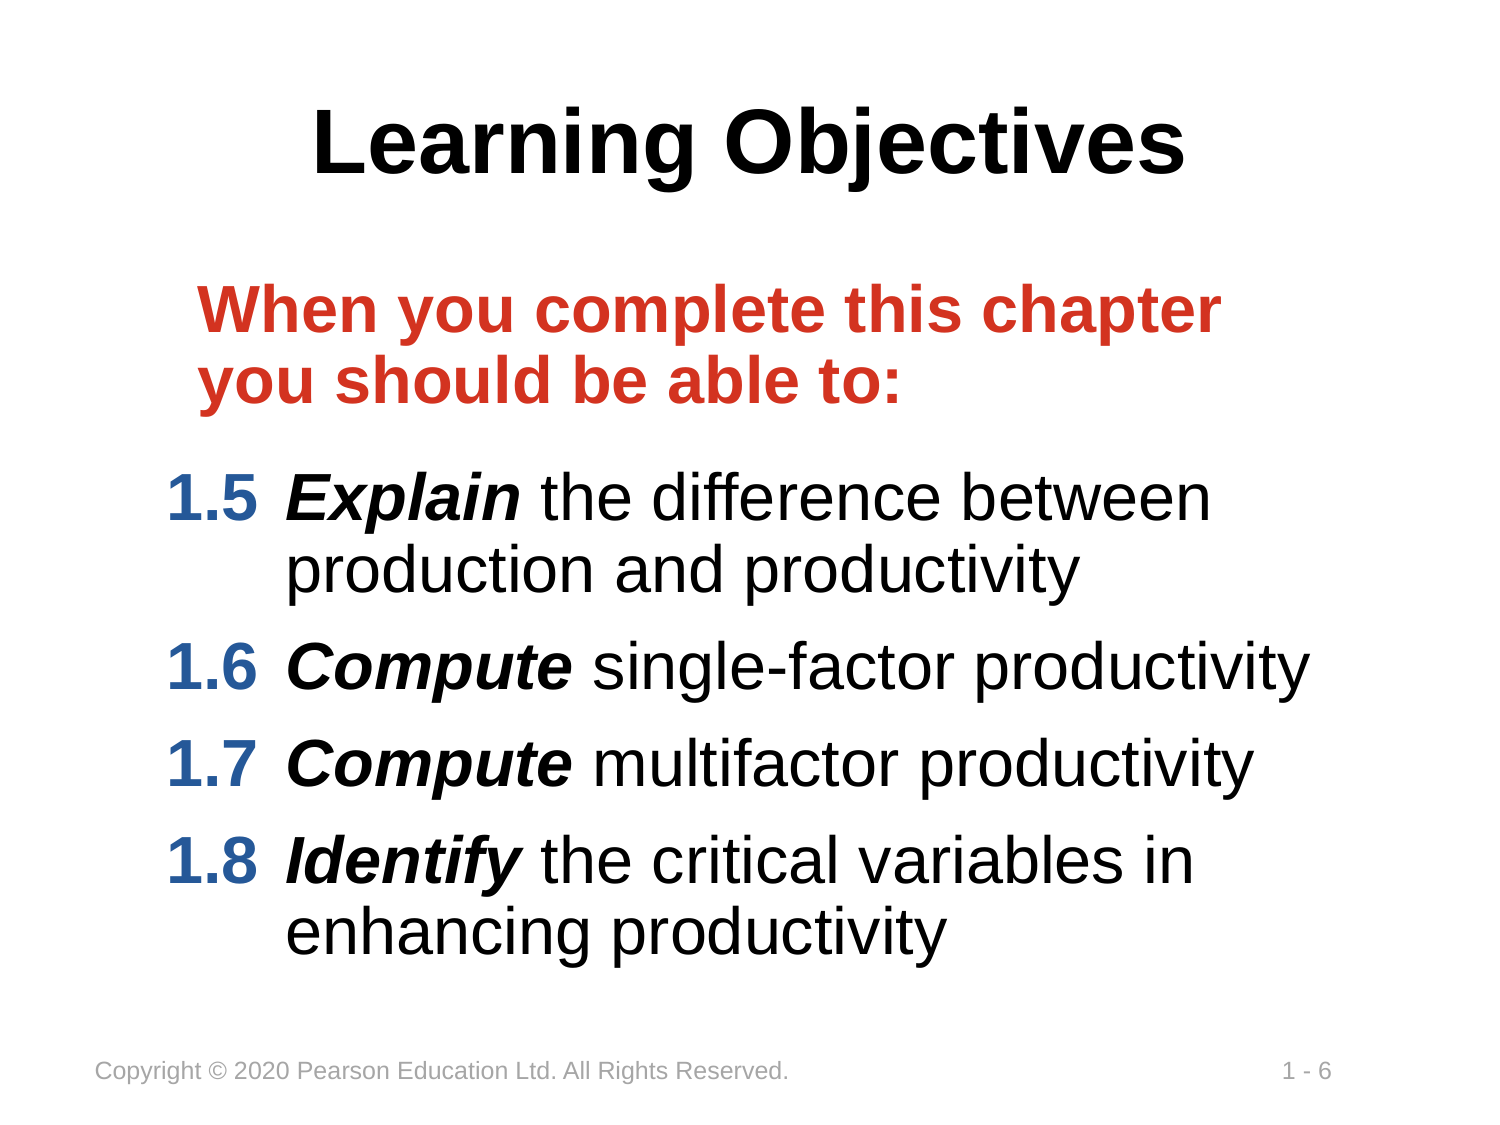

# Learning Objectives
When you complete this chapter you should be able to:
1.5	Explain the difference between production and productivity
1.6	Compute single-factor productivity
1.7	Compute multifactor productivity
1.8	Identify the critical variables in enhancing productivity